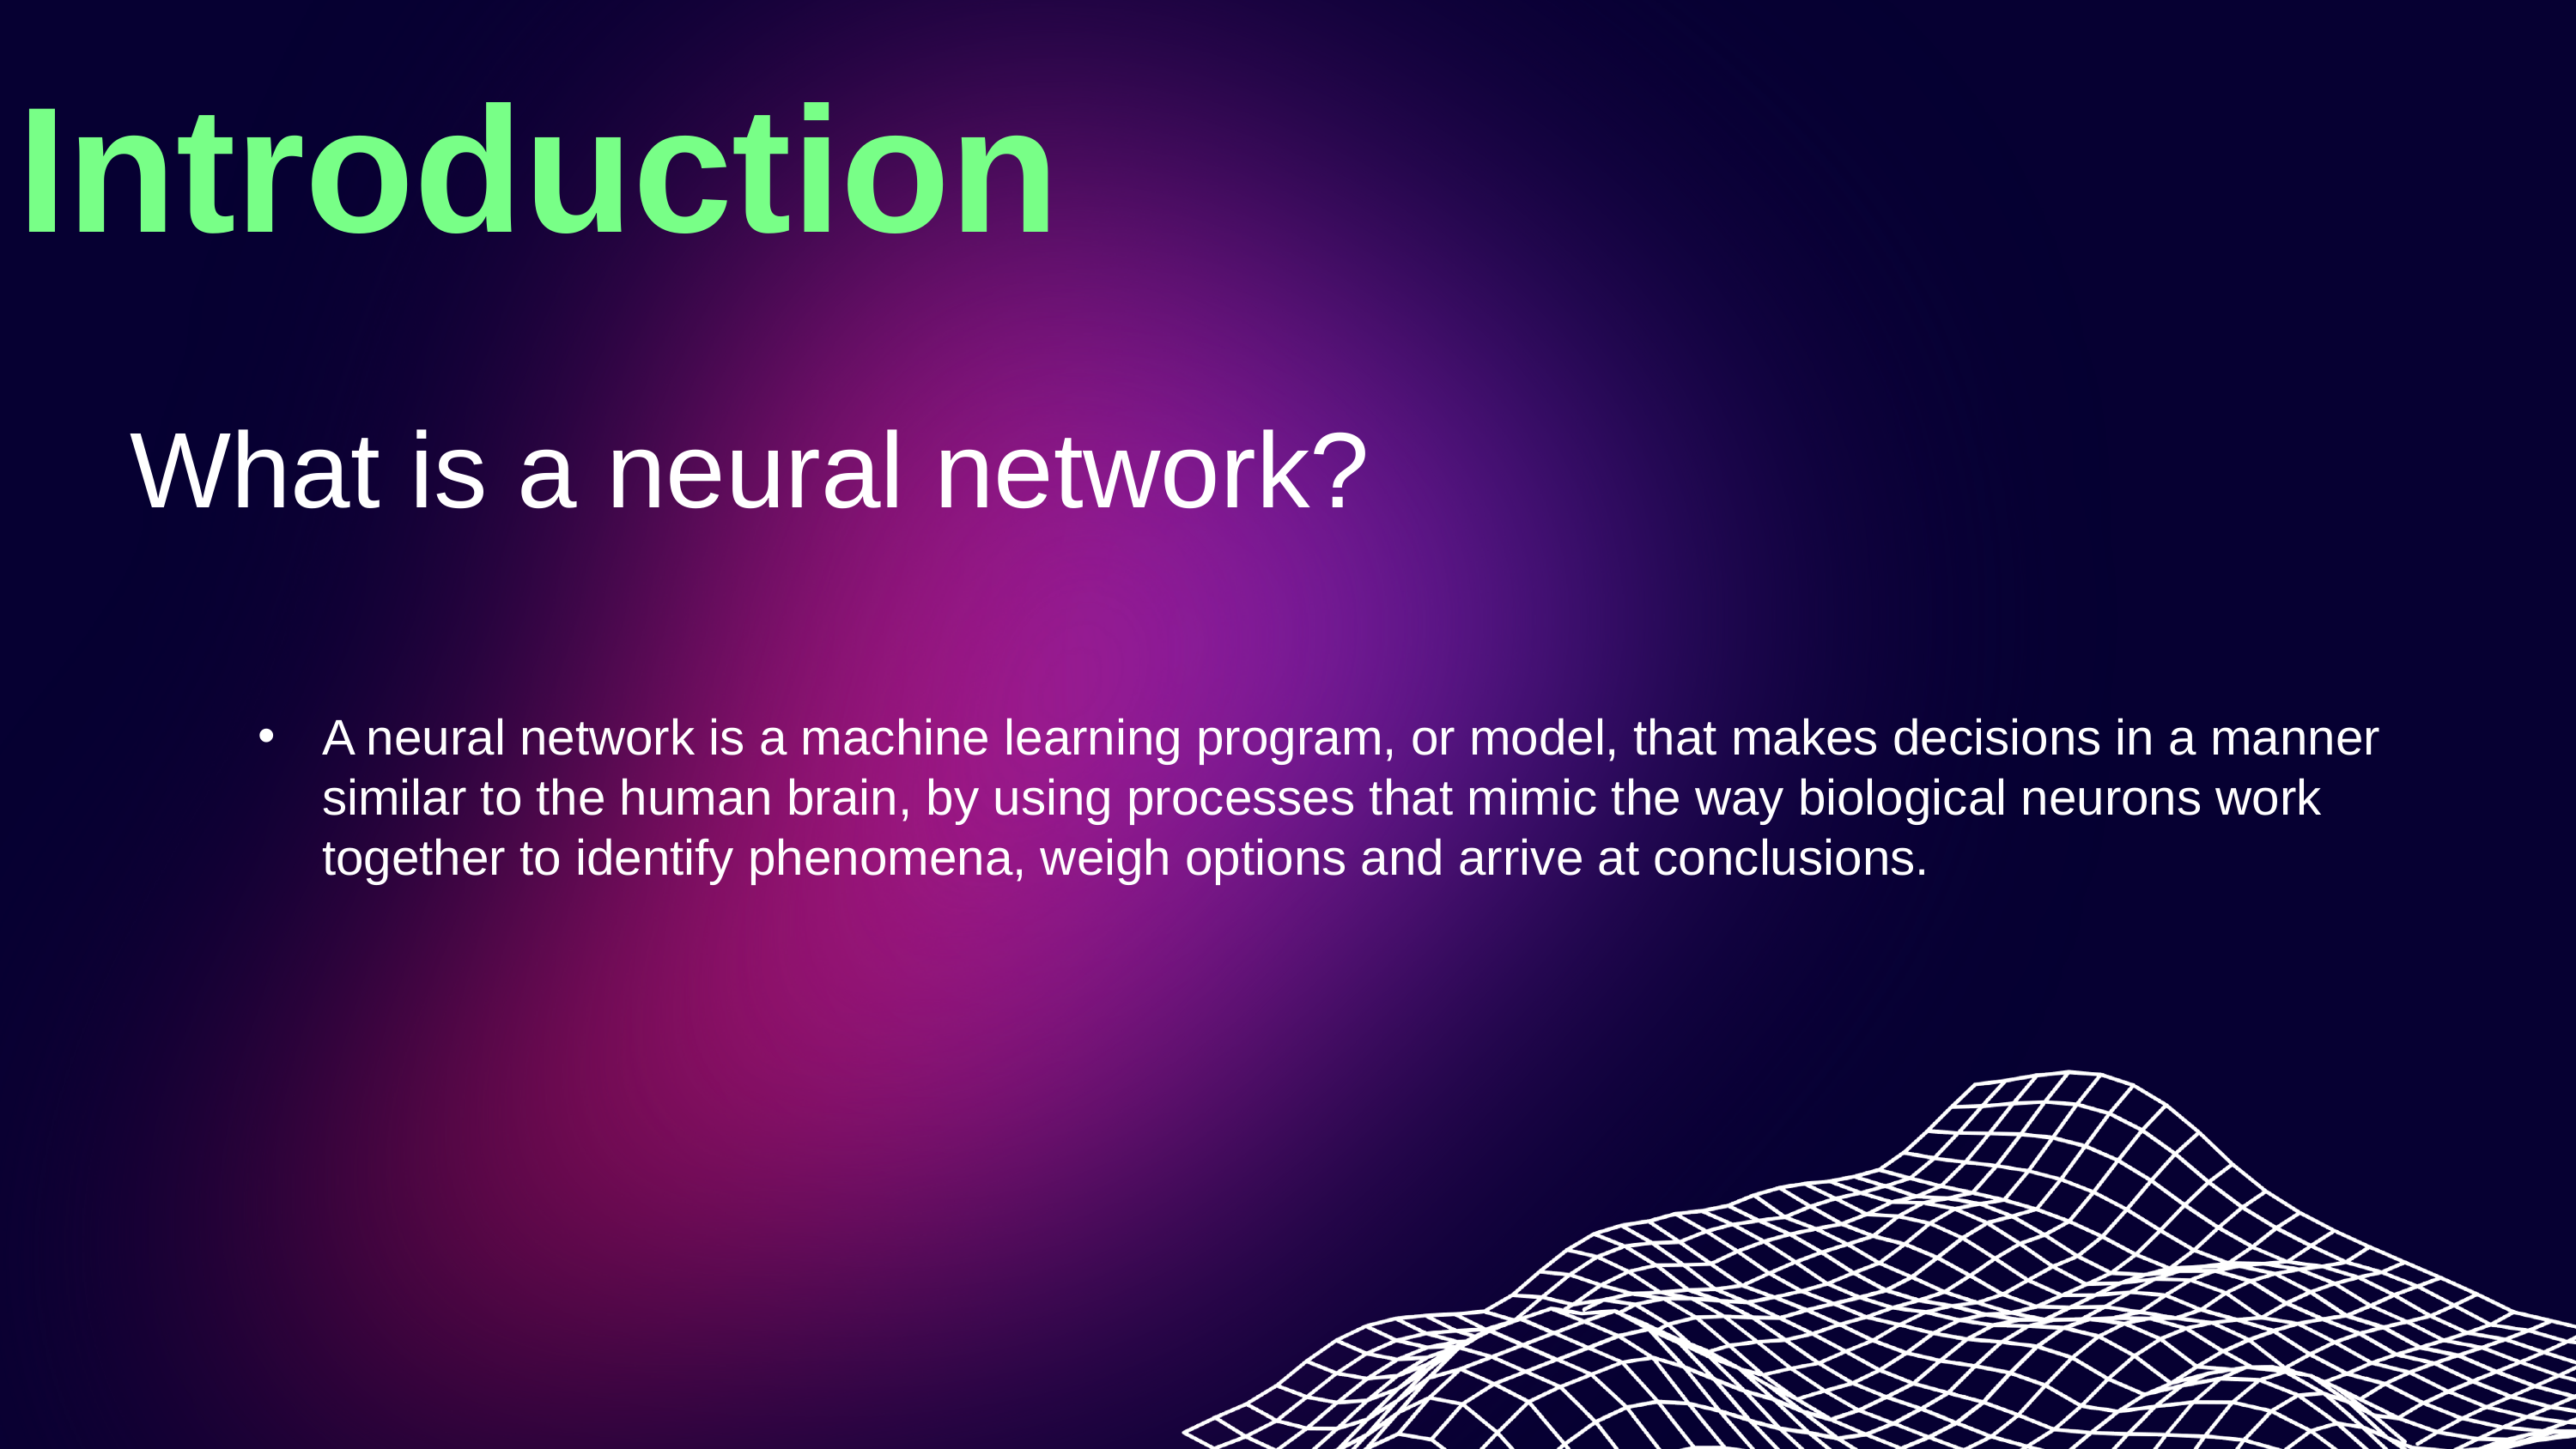

Introduction
What is a neural network?
A neural network is a machine learning program, or model, that makes decisions in a manner similar to the human brain, by using processes that mimic the way biological neurons work together to identify phenomena, weigh options and arrive at conclusions.